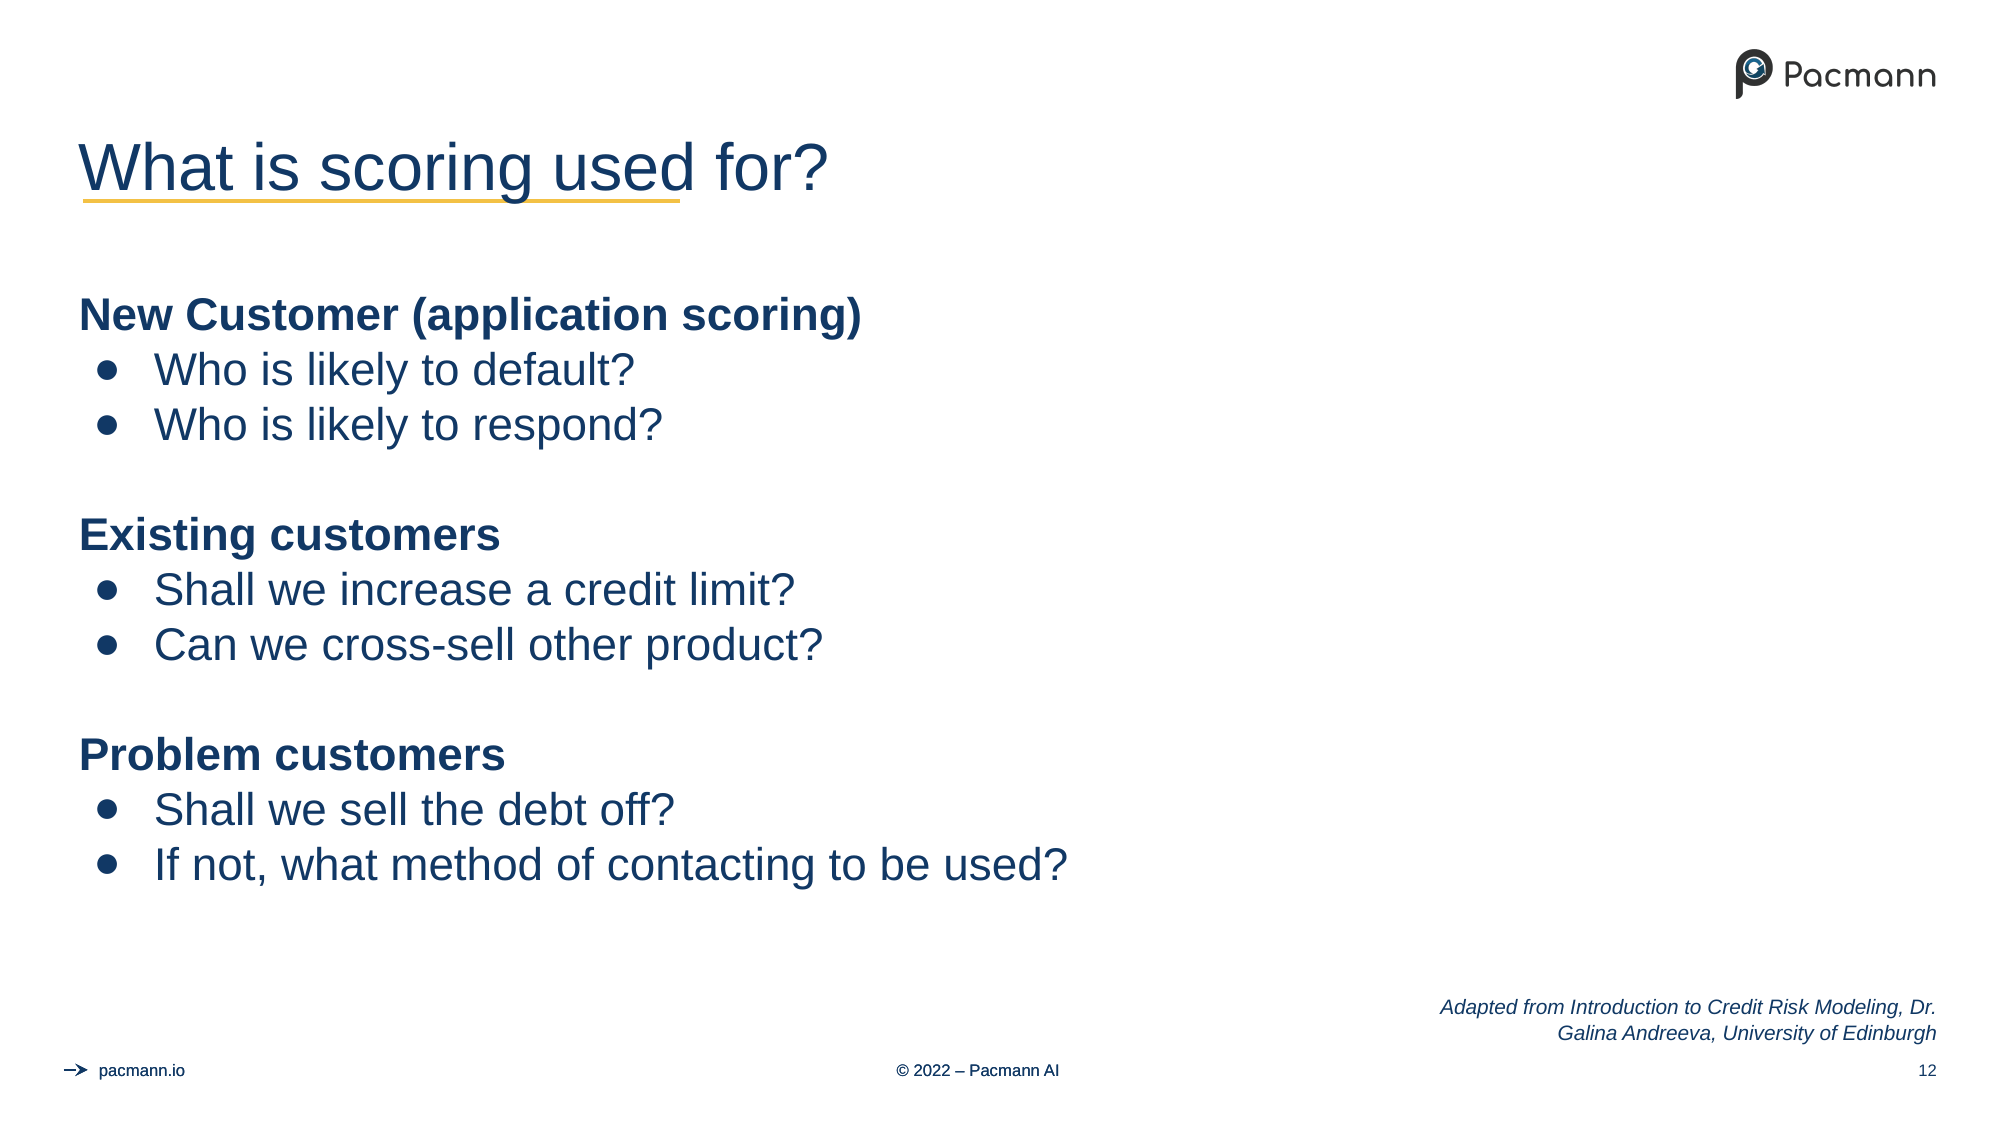

# What is scoring used for?
New Customer (application scoring)
Who is likely to default?
Who is likely to respond?

Existing customers
Shall we increase a credit limit?
Can we cross-sell other product?

Problem customers
Shall we sell the debt off?
If not, what method of contacting to be used?

Adapted from Introduction to Credit Risk Modeling, Dr. Galina Andreeva, University of Edinburgh